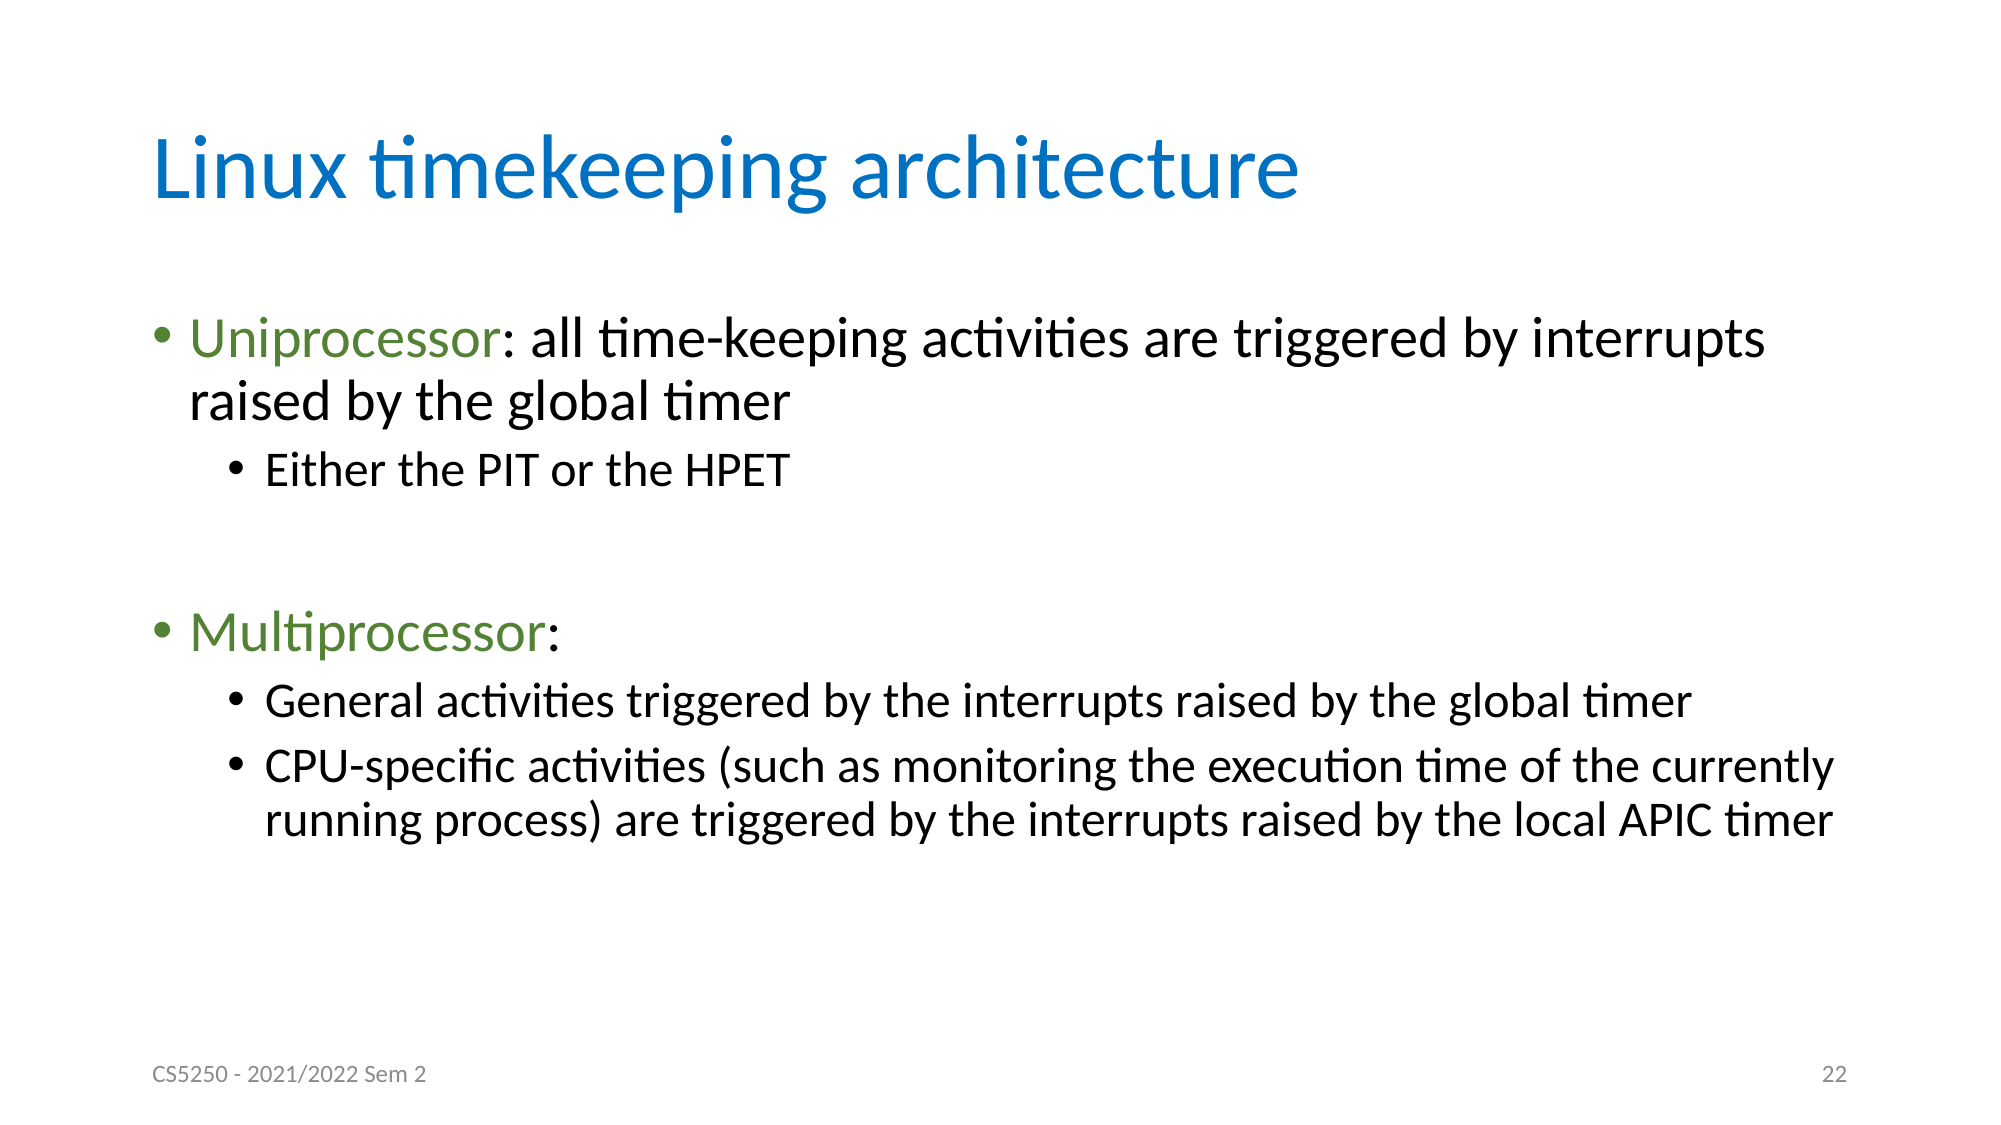

# Linux timekeeping architecture
Uniprocessor: all time-keeping activities are triggered by interrupts raised by the global timer
Either the PIT or the HPET

Multiprocessor:
General activities triggered by the interrupts raised by the global timer
CPU-specific activities (such as monitoring the execution time of the currently running process) are triggered by the interrupts raised by the local APIC timer

CS5250 - 2021/2022 Sem 2
22